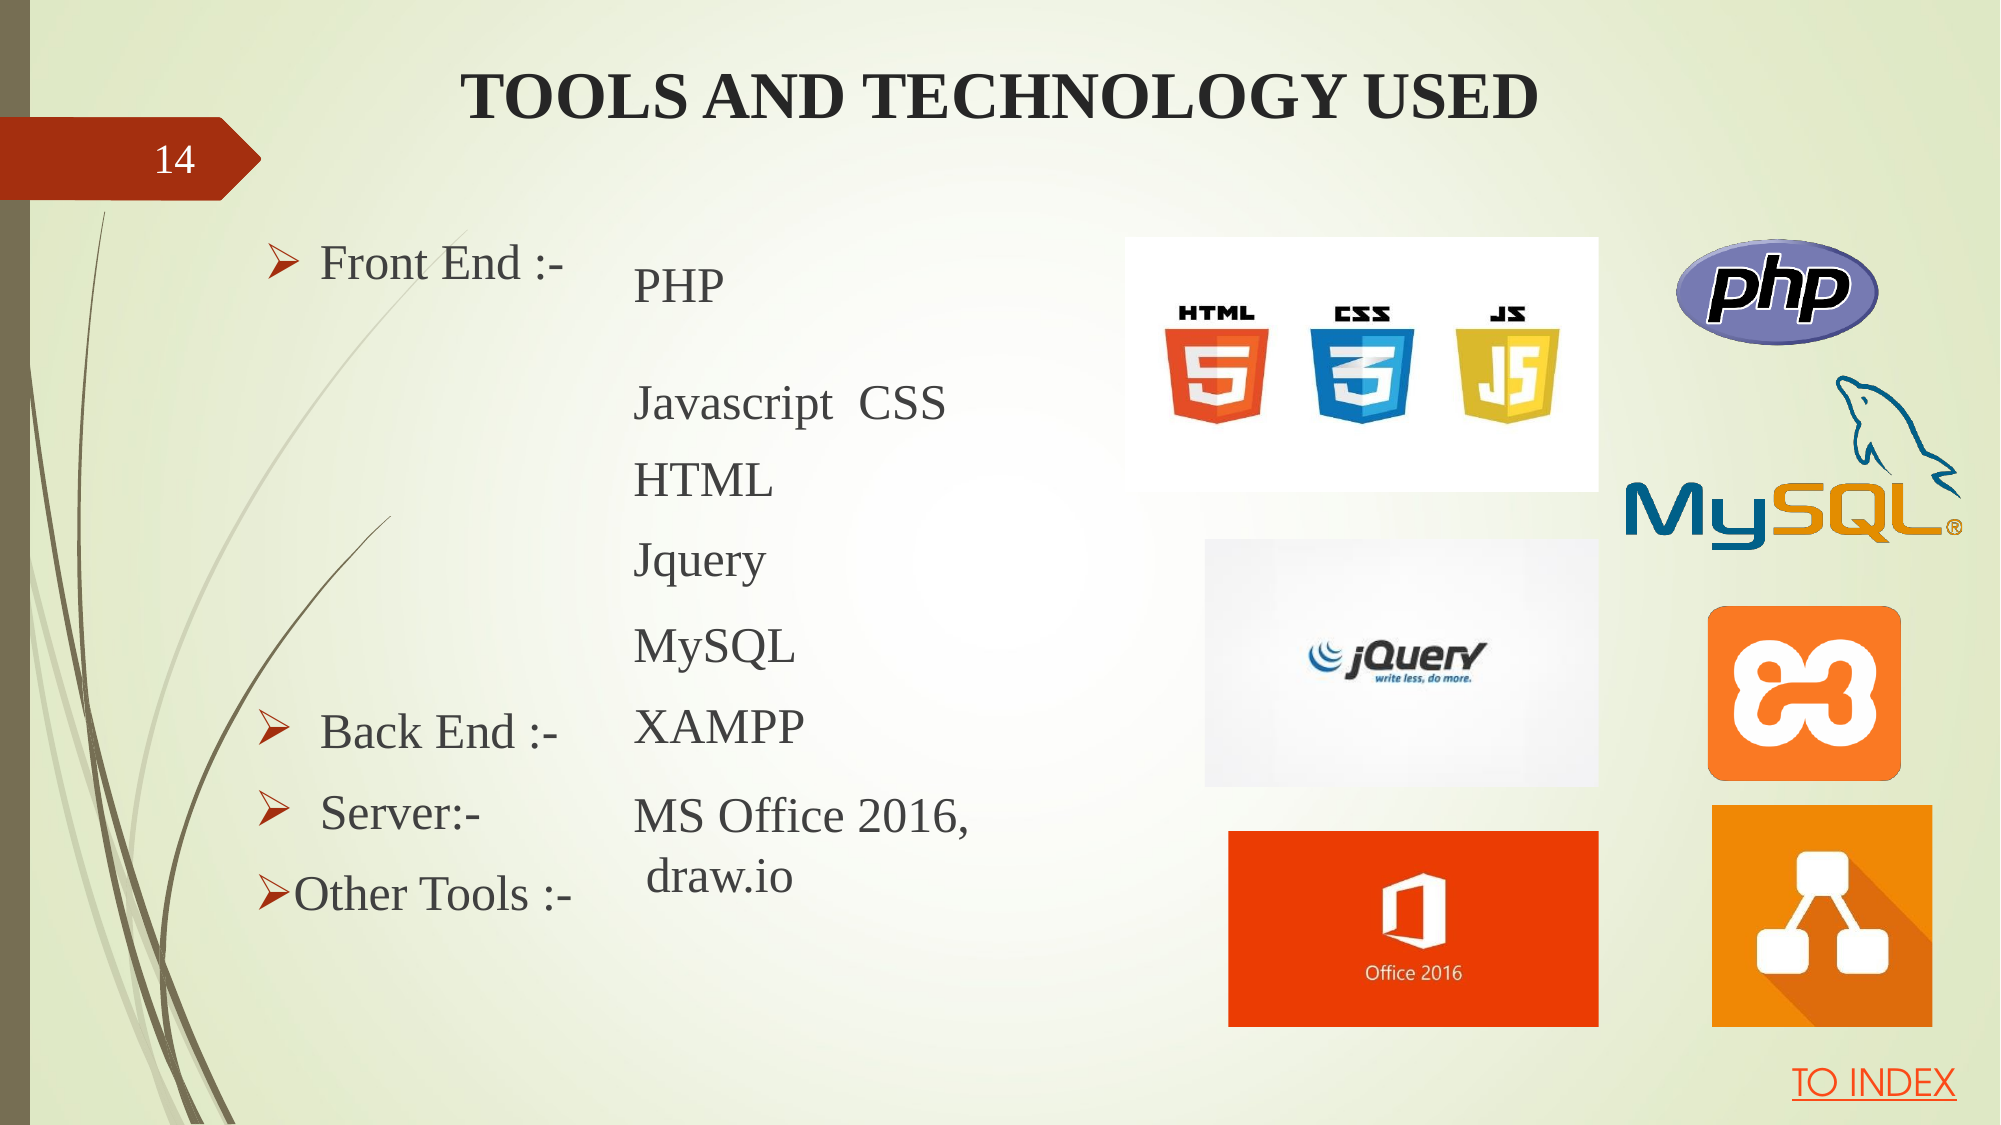

# TOOLS AND TECHNOLOGY USED

14
PHP
Javascript  CSS
HTML
Jquery
MySQL  XAMPP
MS Office 2016,  draw.io
⮚ Front End :-

Back End :-
Server:-
⮚Other Tools :-

TO INDEX